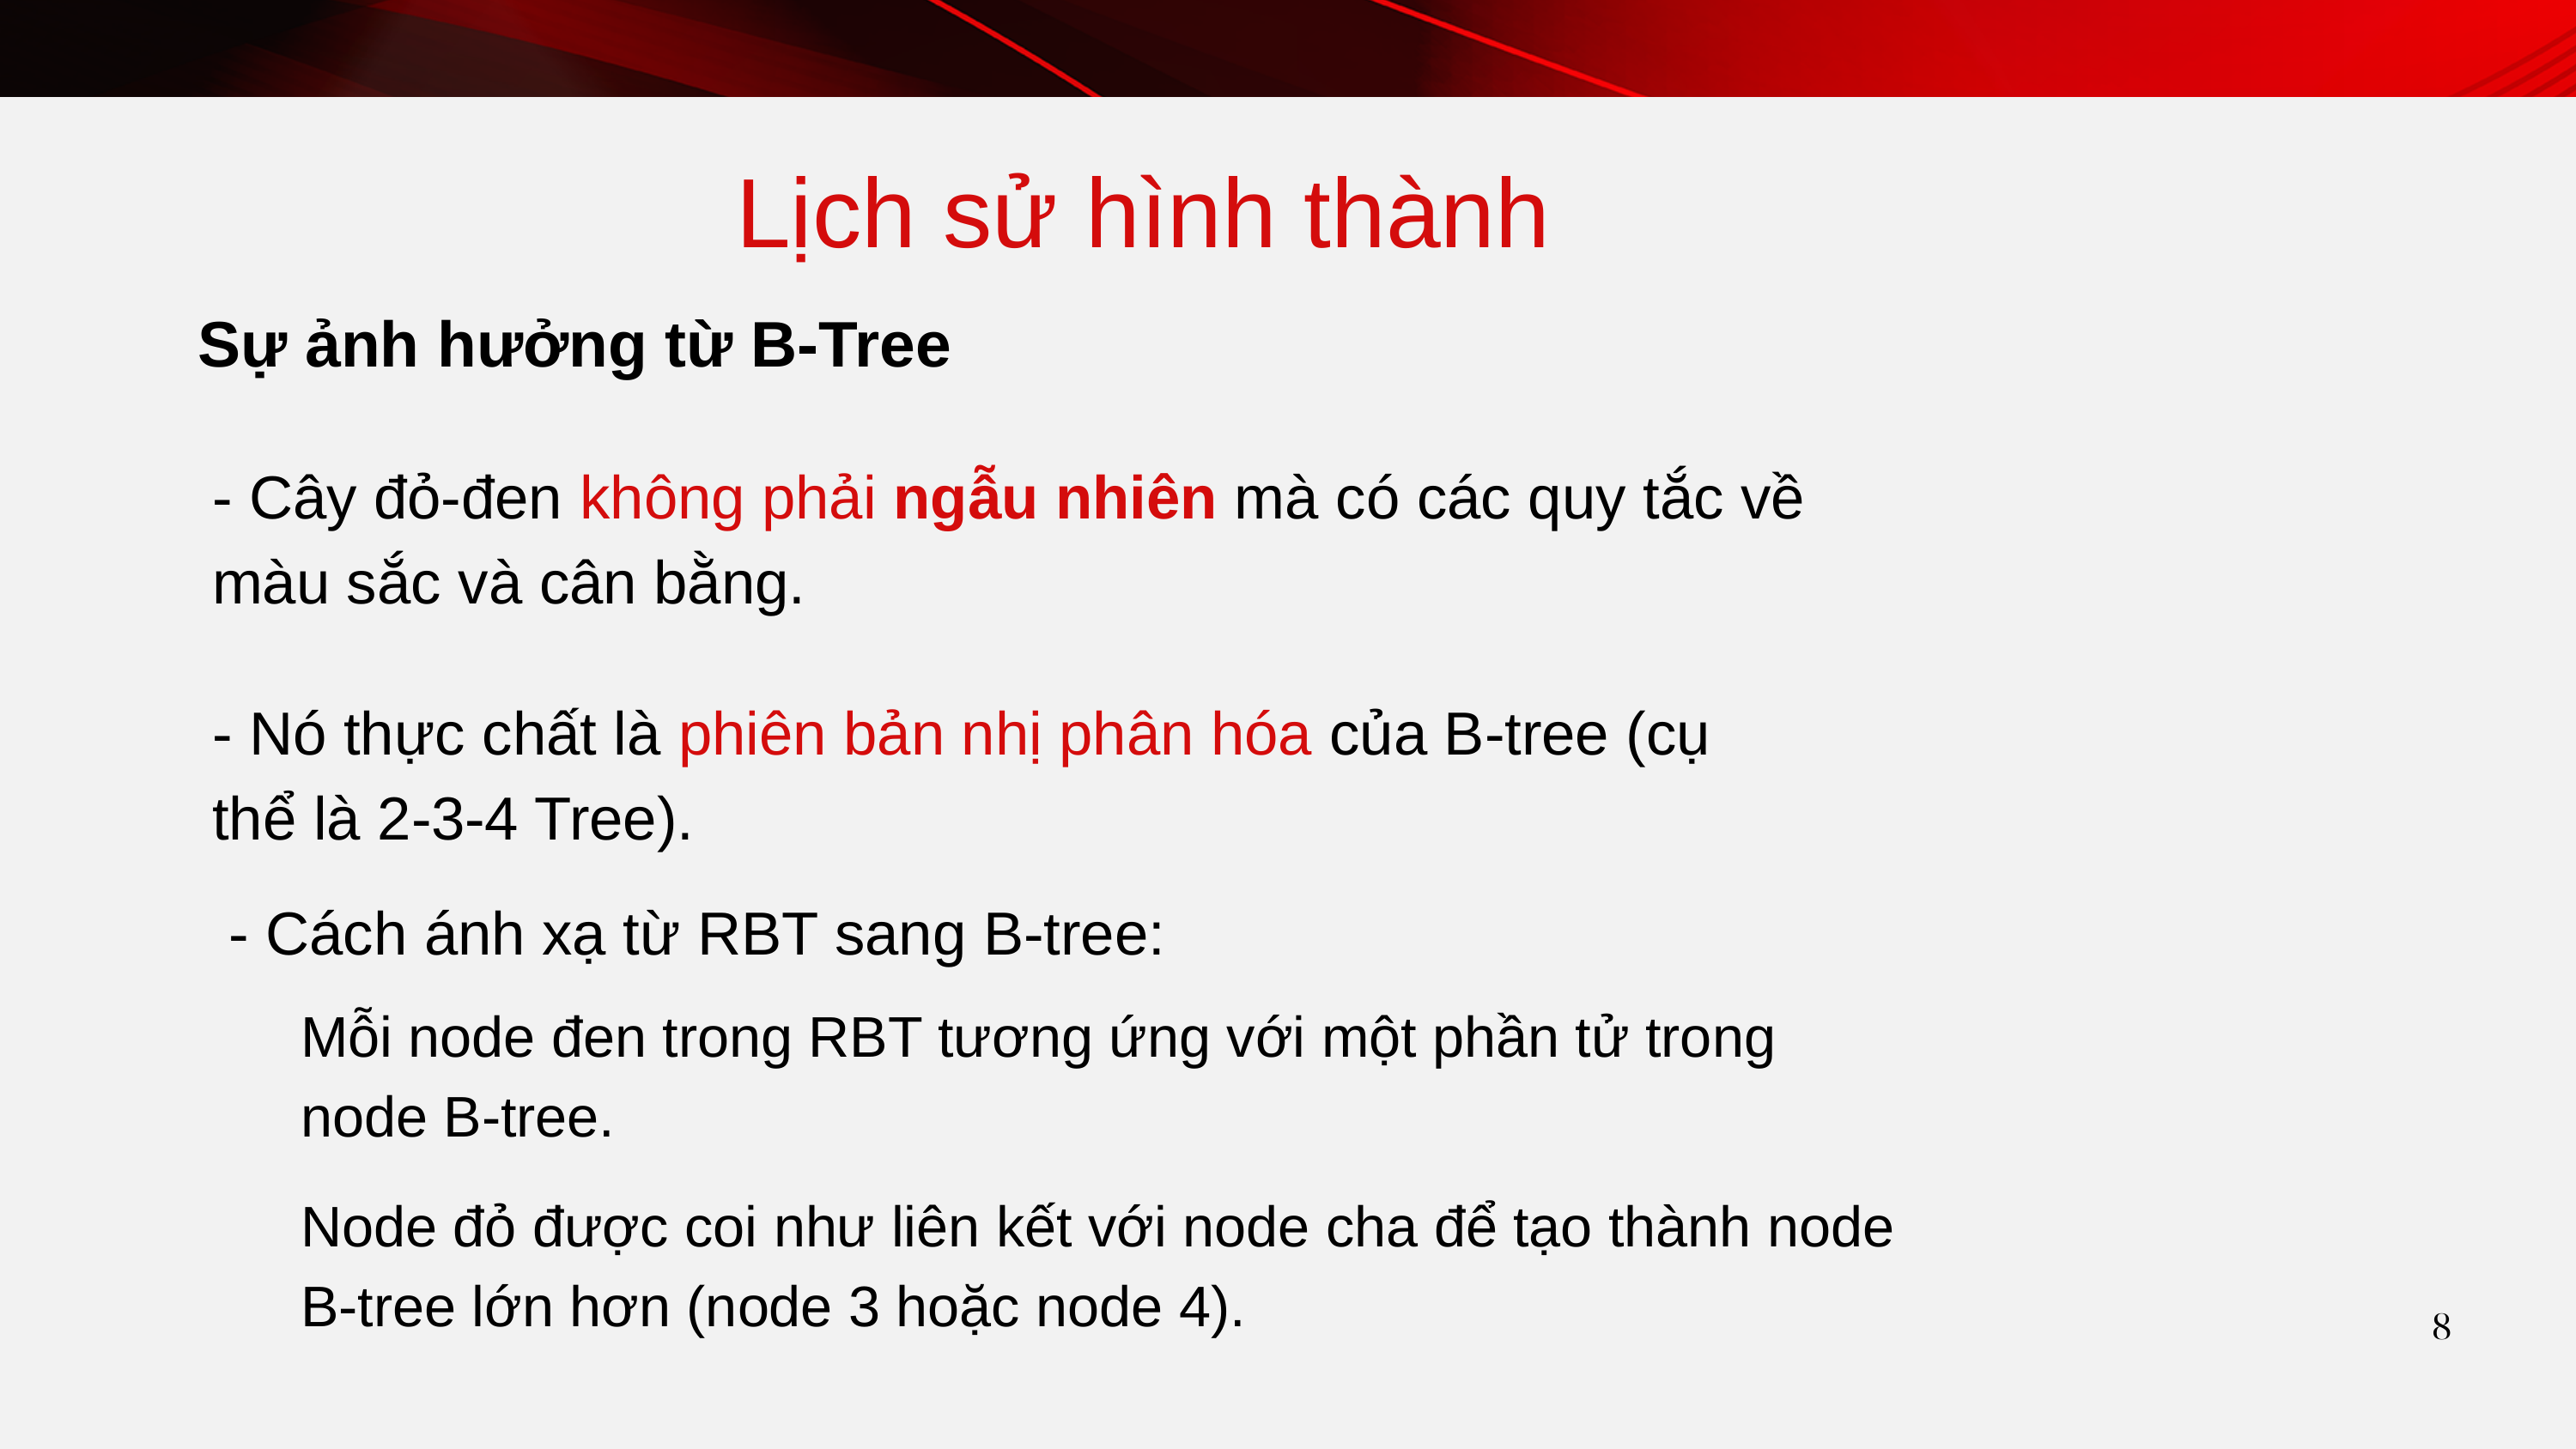

Lịch sử hình thành
Sự ảnh hưởng từ B-Tree
- Cây đỏ-đen không phải ngẫu nhiên mà có các quy tắc về màu sắc và cân bằng.
- Nó thực chất là phiên bản nhị phân hóa của B-tree (cụ thể là 2-3-4 Tree).
- Cách ánh xạ từ RBT sang B-tree:
Mỗi node đen trong RBT tương ứng với một phần tử trong node B-tree.
Node đỏ được coi như liên kết với node cha để tạo thành node B-tree lớn hơn (node 3 hoặc node 4).
8